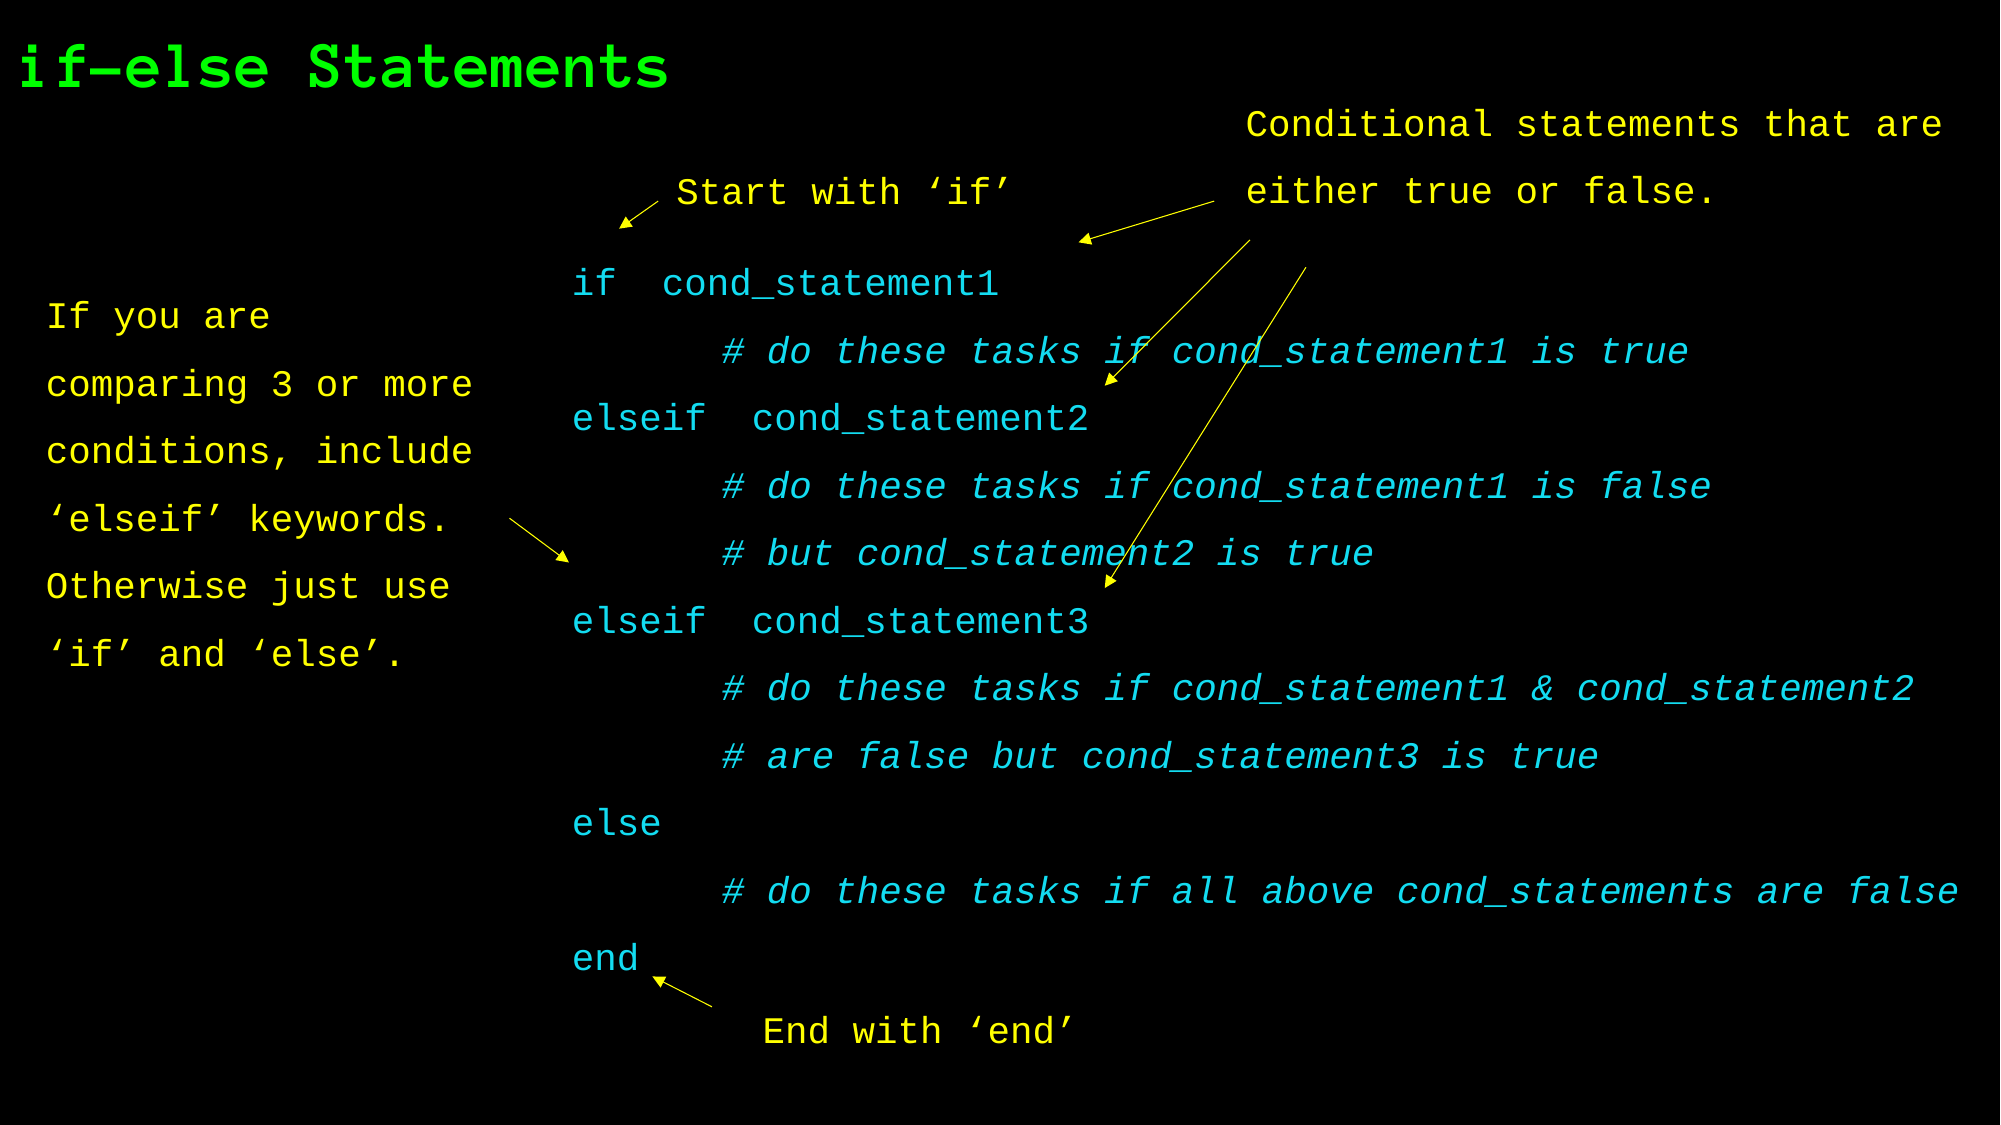

if-else Statements
Conditional statements that are either true or false.
Start with ‘if’
if  cond_statement1
	# do these tasks if cond_statement1 is true
elseif  cond_statement2
	# do these tasks if cond_statement1 is false
	# but cond_statement2 is true
elseif  cond_statement3
	# do these tasks if cond_statement1 & cond_statement2
	# are false but cond_statement3 is true
else
	# do these tasks if all above cond_statements are false
end
If you are comparing 3 or more conditions, include ‘elseif’ keywords.
Otherwise just use ‘if’ and ‘else’.
End with ‘end’